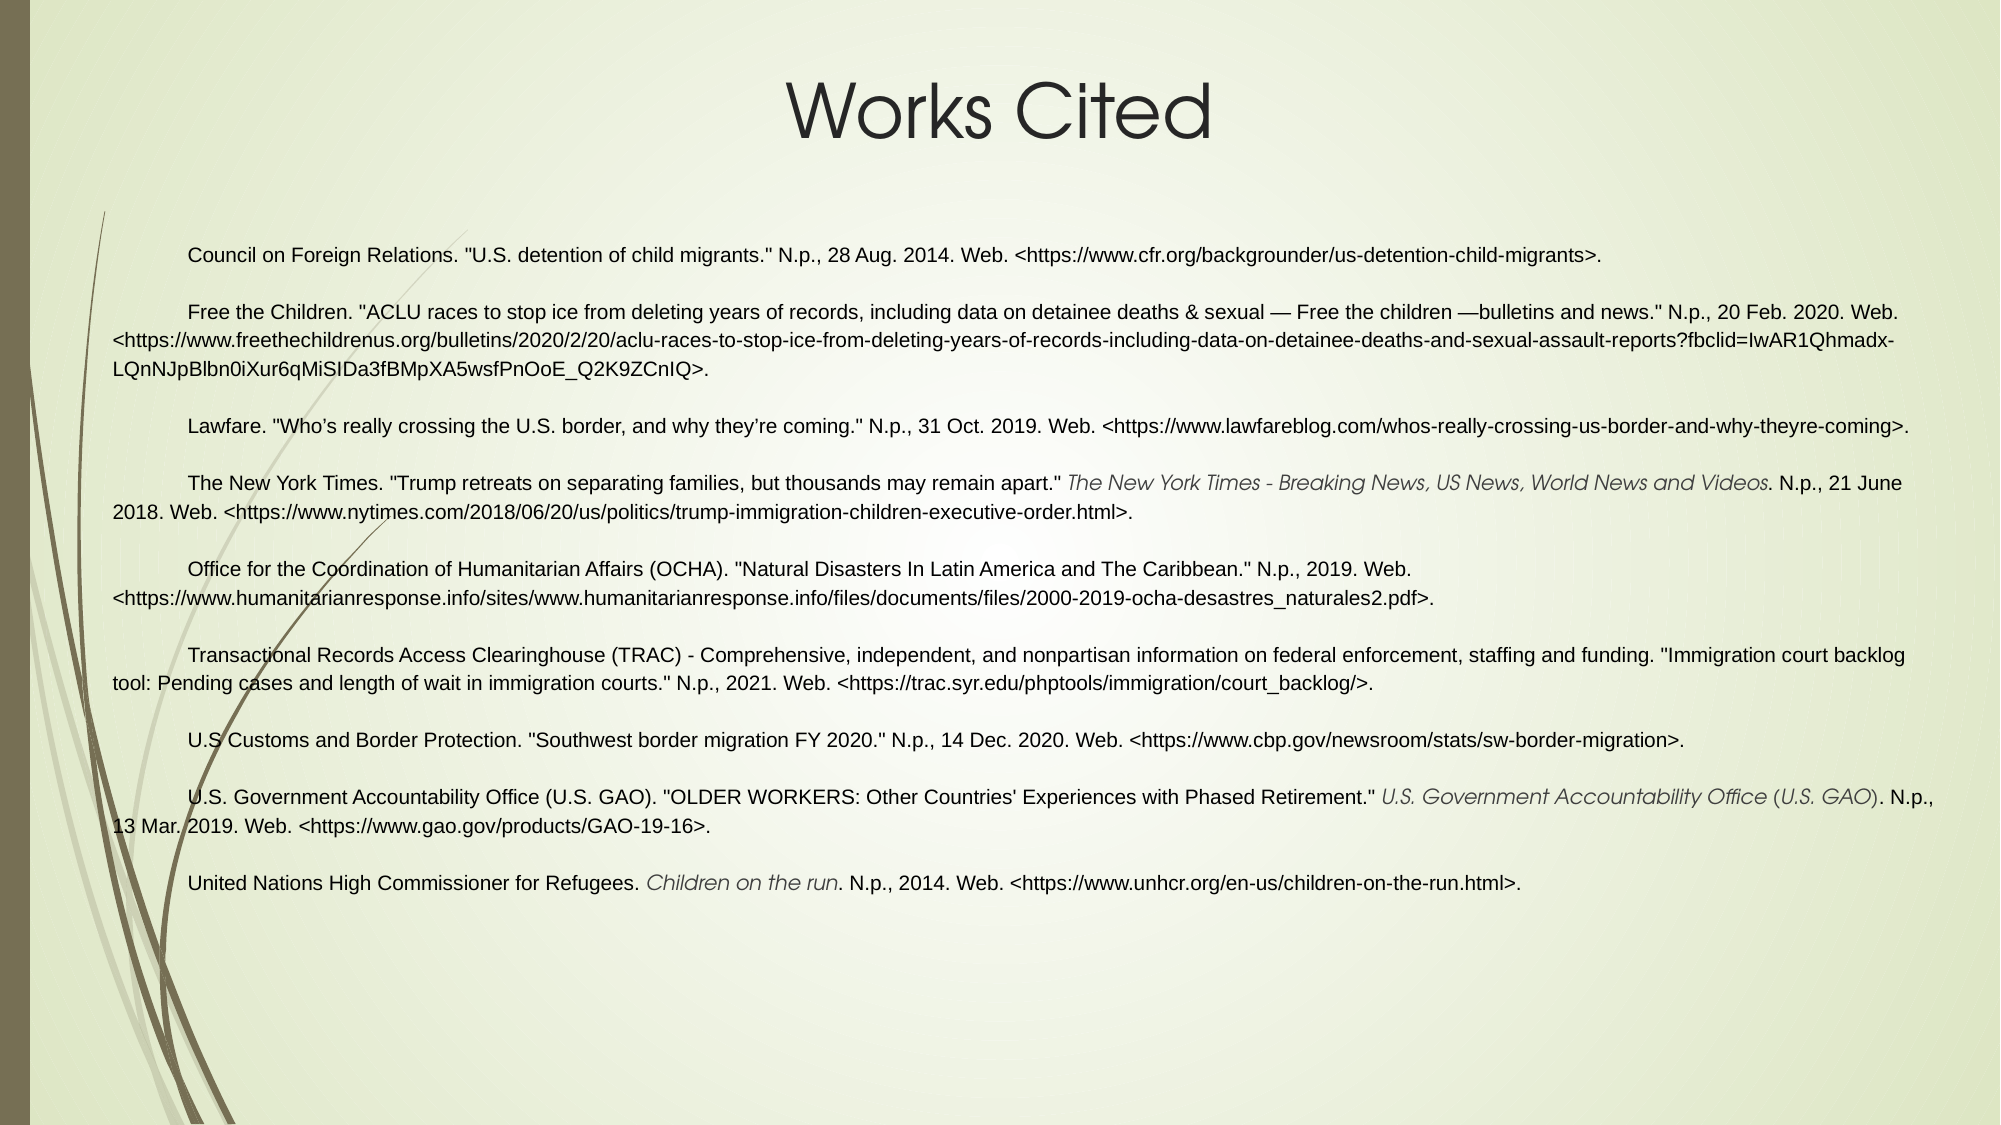

# Works Cited
Council on Foreign Relations. "U.S. detention of child migrants." N.p., 28 Aug. 2014. Web. <https://www.cfr.org/backgrounder/us-detention-child-migrants>.

Free the Children. "ACLU races to stop ice from deleting years of records, including data on detainee deaths & sexual — Free the children —bulletins and news." N.p., 20 Feb. 2020. Web. <https://www.freethechildrenus.org/bulletins/2020/2/20/aclu-races-to-stop-ice-from-deleting-years-of-records-including-data-on-detainee-deaths-and-sexual-assault-reports?fbclid=IwAR1Qhmadx-LQnNJpBlbn0iXur6qMiSIDa3fBMpXA5wsfPnOoE_Q2K9ZCnIQ>.

Lawfare. "Who’s really crossing the U.S. border, and why they’re coming." N.p., 31 Oct. 2019. Web. <https://www.lawfareblog.com/whos-really-crossing-us-border-and-why-theyre-coming>.

The New York Times. "Trump retreats on separating families, but thousands may remain apart." The New York Times - Breaking News, US News, World News and Videos. N.p., 21 June 2018. Web. <https://www.nytimes.com/2018/06/20/us/politics/trump-immigration-children-executive-order.html>.

Office for the Coordination of Humanitarian Affairs (OCHA). "Natural Disasters In Latin America and The Caribbean." N.p., 2019. Web. <https://www.humanitarianresponse.info/sites/www.humanitarianresponse.info/files/documents/files/2000-2019-ocha-desastres_naturales2.pdf>.

Transactional Records Access Clearinghouse (TRAC) - Comprehensive, independent, and nonpartisan information on federal enforcement, staffing and funding. "Immigration court backlog tool: Pending cases and length of wait in immigration courts." N.p., 2021. Web. <https://trac.syr.edu/phptools/immigration/court_backlog/>.

U.S Customs and Border Protection. "Southwest border migration FY 2020." N.p., 14 Dec. 2020. Web. <https://www.cbp.gov/newsroom/stats/sw-border-migration>.

U.S. Government Accountability Office (U.S. GAO). "OLDER WORKERS: Other Countries' Experiences with Phased Retirement." U.S. Government Accountability Office (U.S. GAO). N.p., 13 Mar. 2019. Web. <https://www.gao.gov/products/GAO-19-16>.

United Nations High Commissioner for Refugees. Children on the run. N.p., 2014. Web. <https://www.unhcr.org/en-us/children-on-the-run.html>.